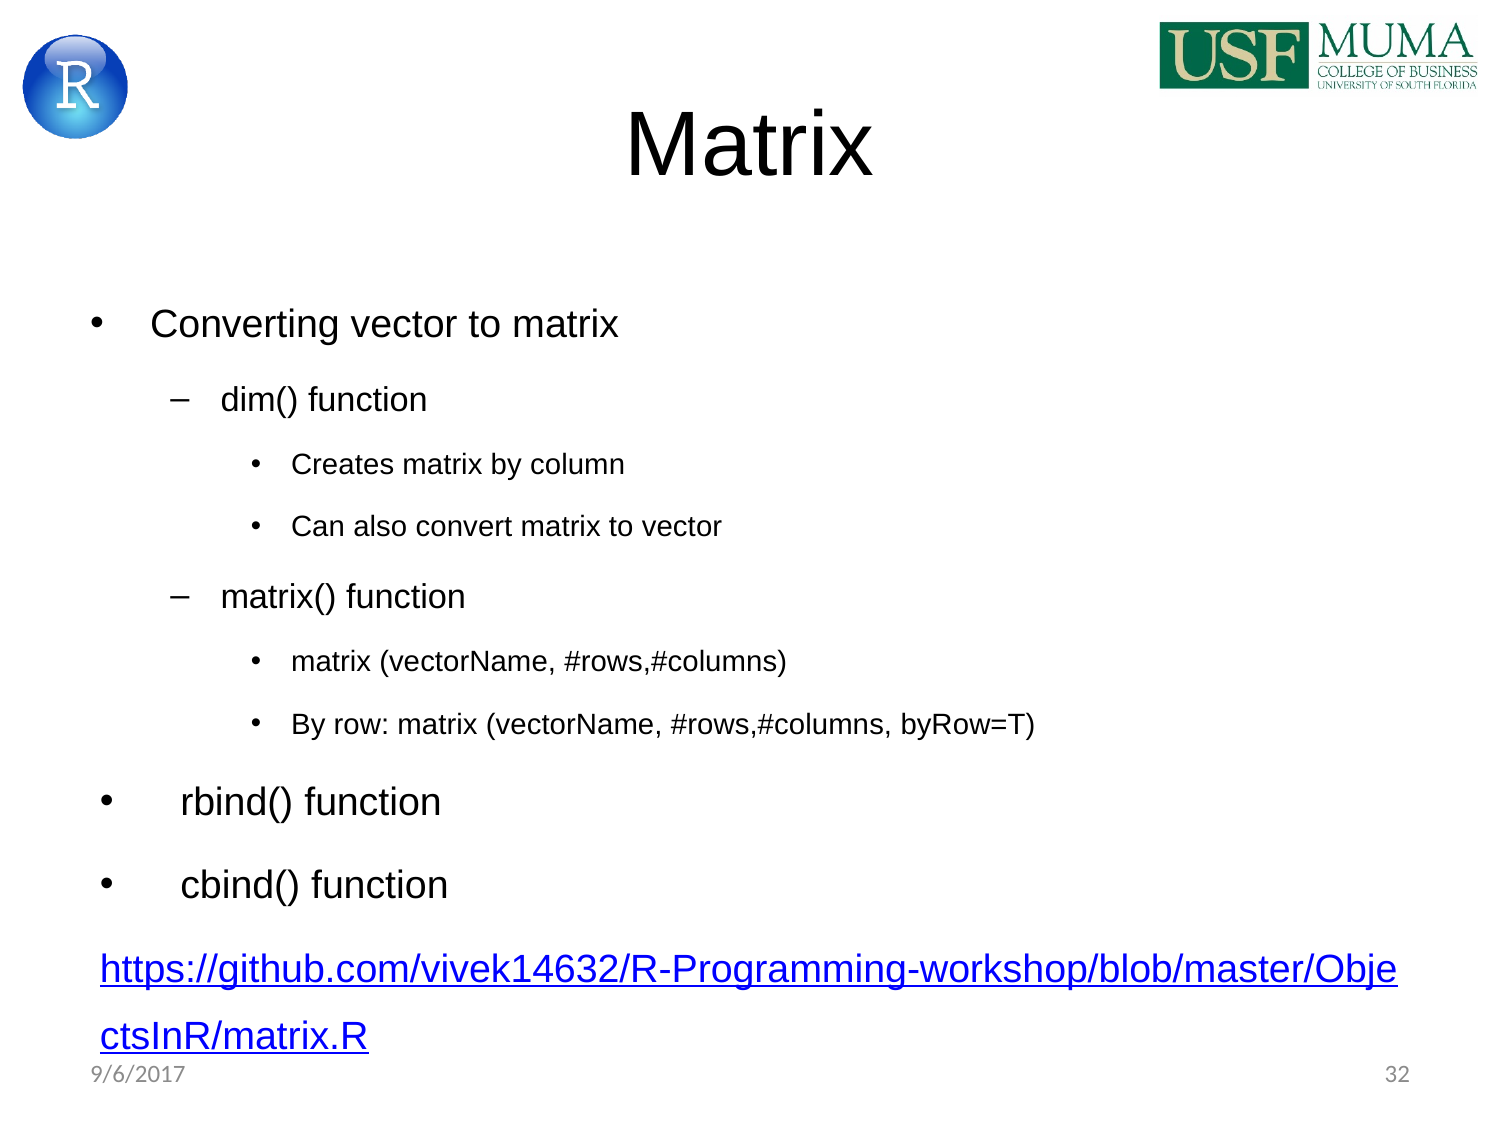

# Matrix
Converting vector to matrix
dim() function
Creates matrix by column
Can also convert matrix to vector
matrix() function
matrix (vectorName, #rows,#columns)
By row: matrix (vectorName, #rows,#columns, byRow=T)
rbind() function
cbind() function
https://github.com/vivek14632/R-Programming-workshop/blob/master/ObjectsInR/matrix.R

9/6/2017
32